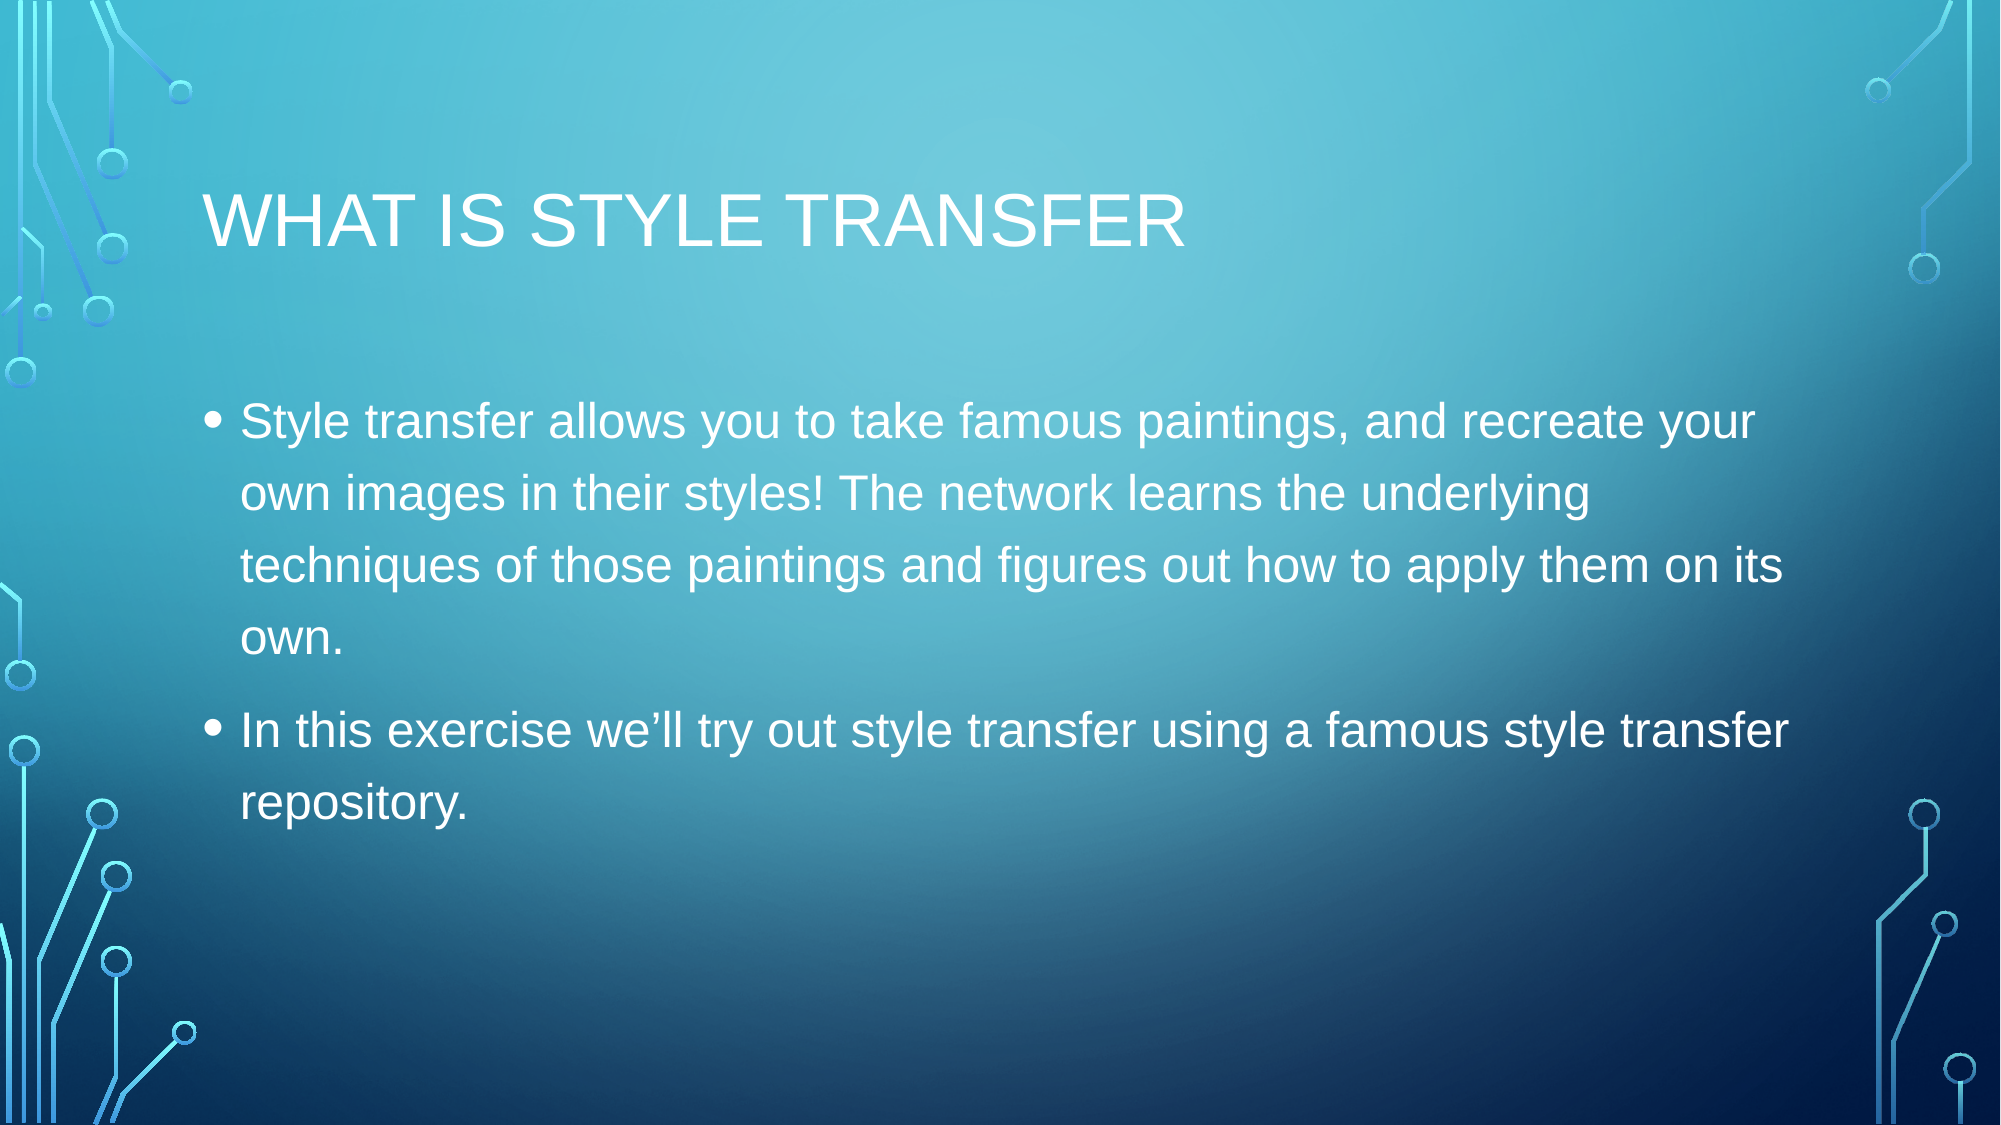

# What is style transfer
Style transfer allows you to take famous paintings, and recreate your own images in their styles! The network learns the underlying techniques of those paintings and figures out how to apply them on its own.
In this exercise we’ll try out style transfer using a famous style transfer repository.